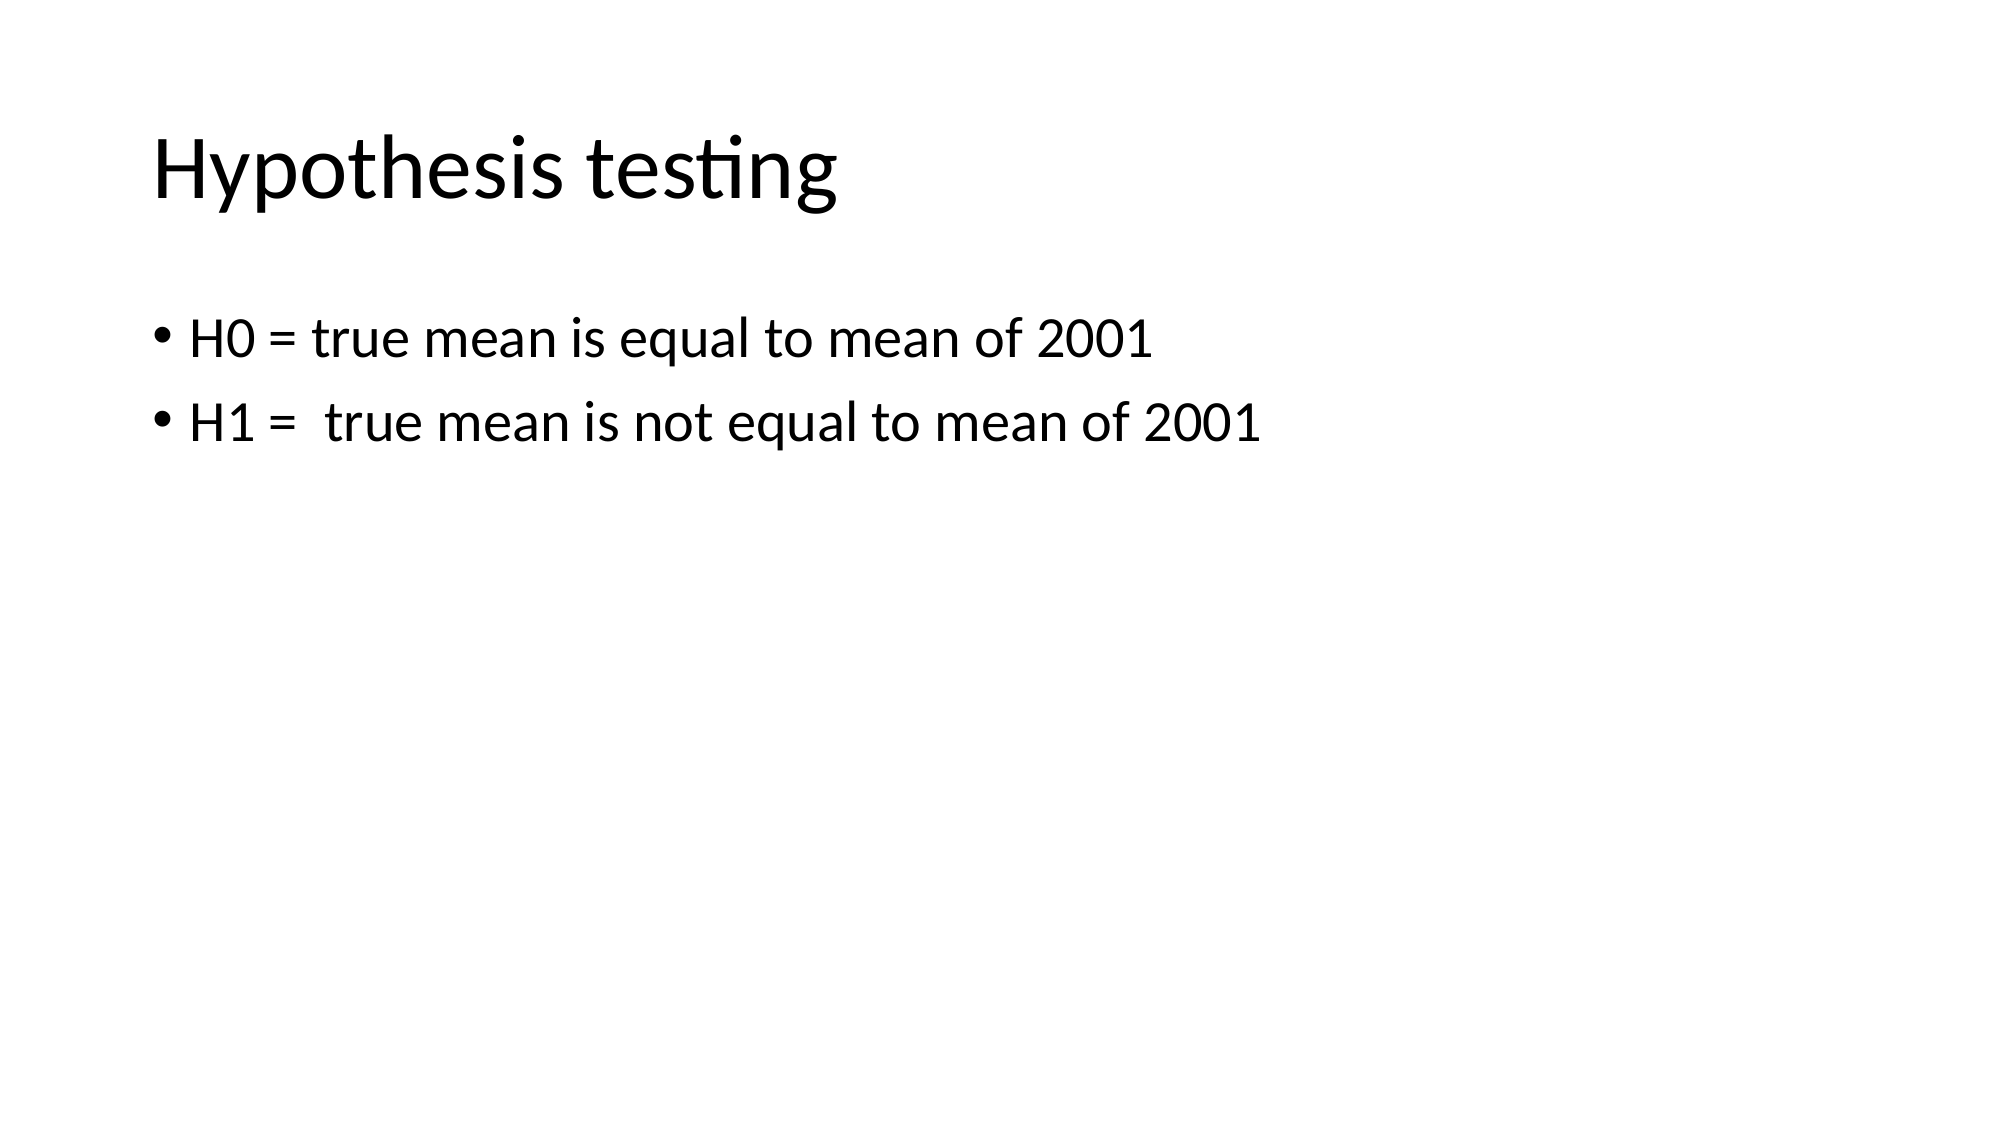

# Hypothesis testing
H0 = true mean is equal to mean of 2001
H1 =  true mean is not equal to mean of 2001